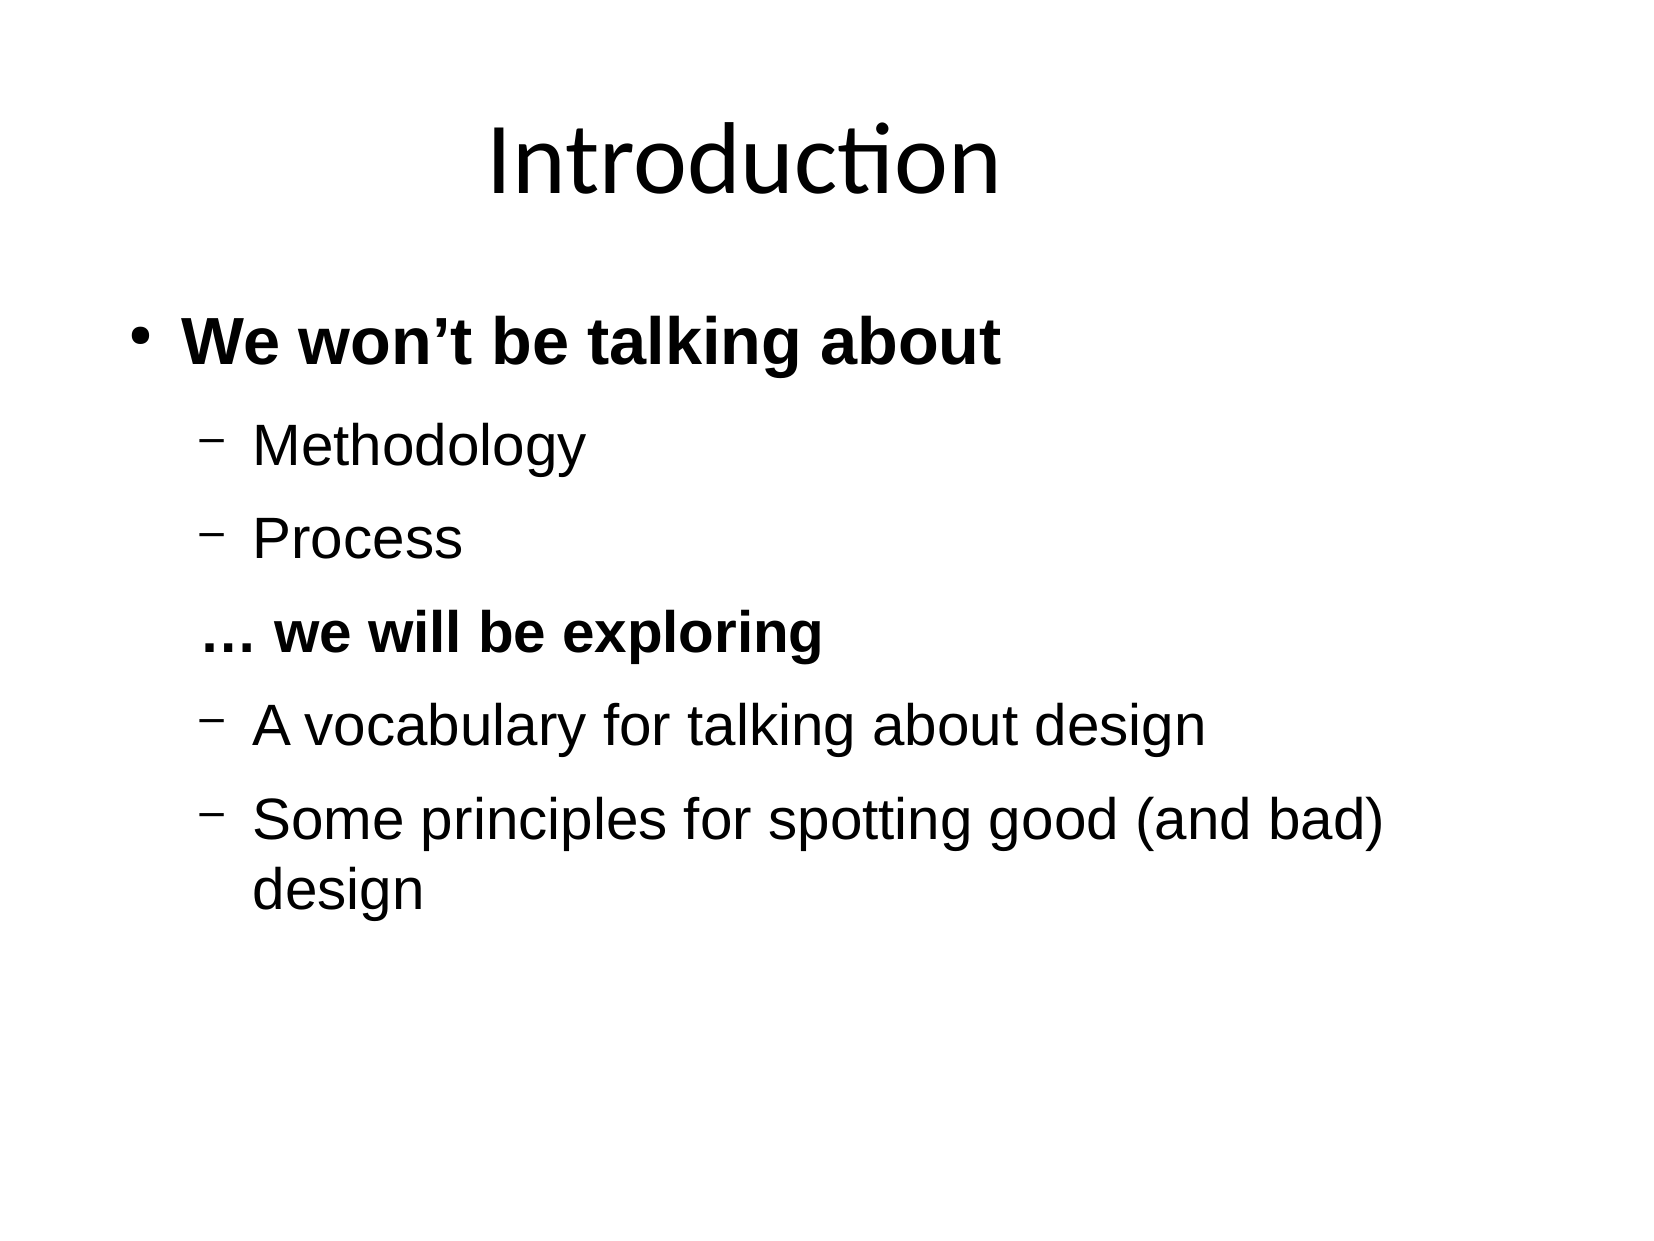

Introduction
We won’t be talking about
Methodology
Process
… we will be exploring
A vocabulary for talking about design
Some principles for spotting good (and bad) design